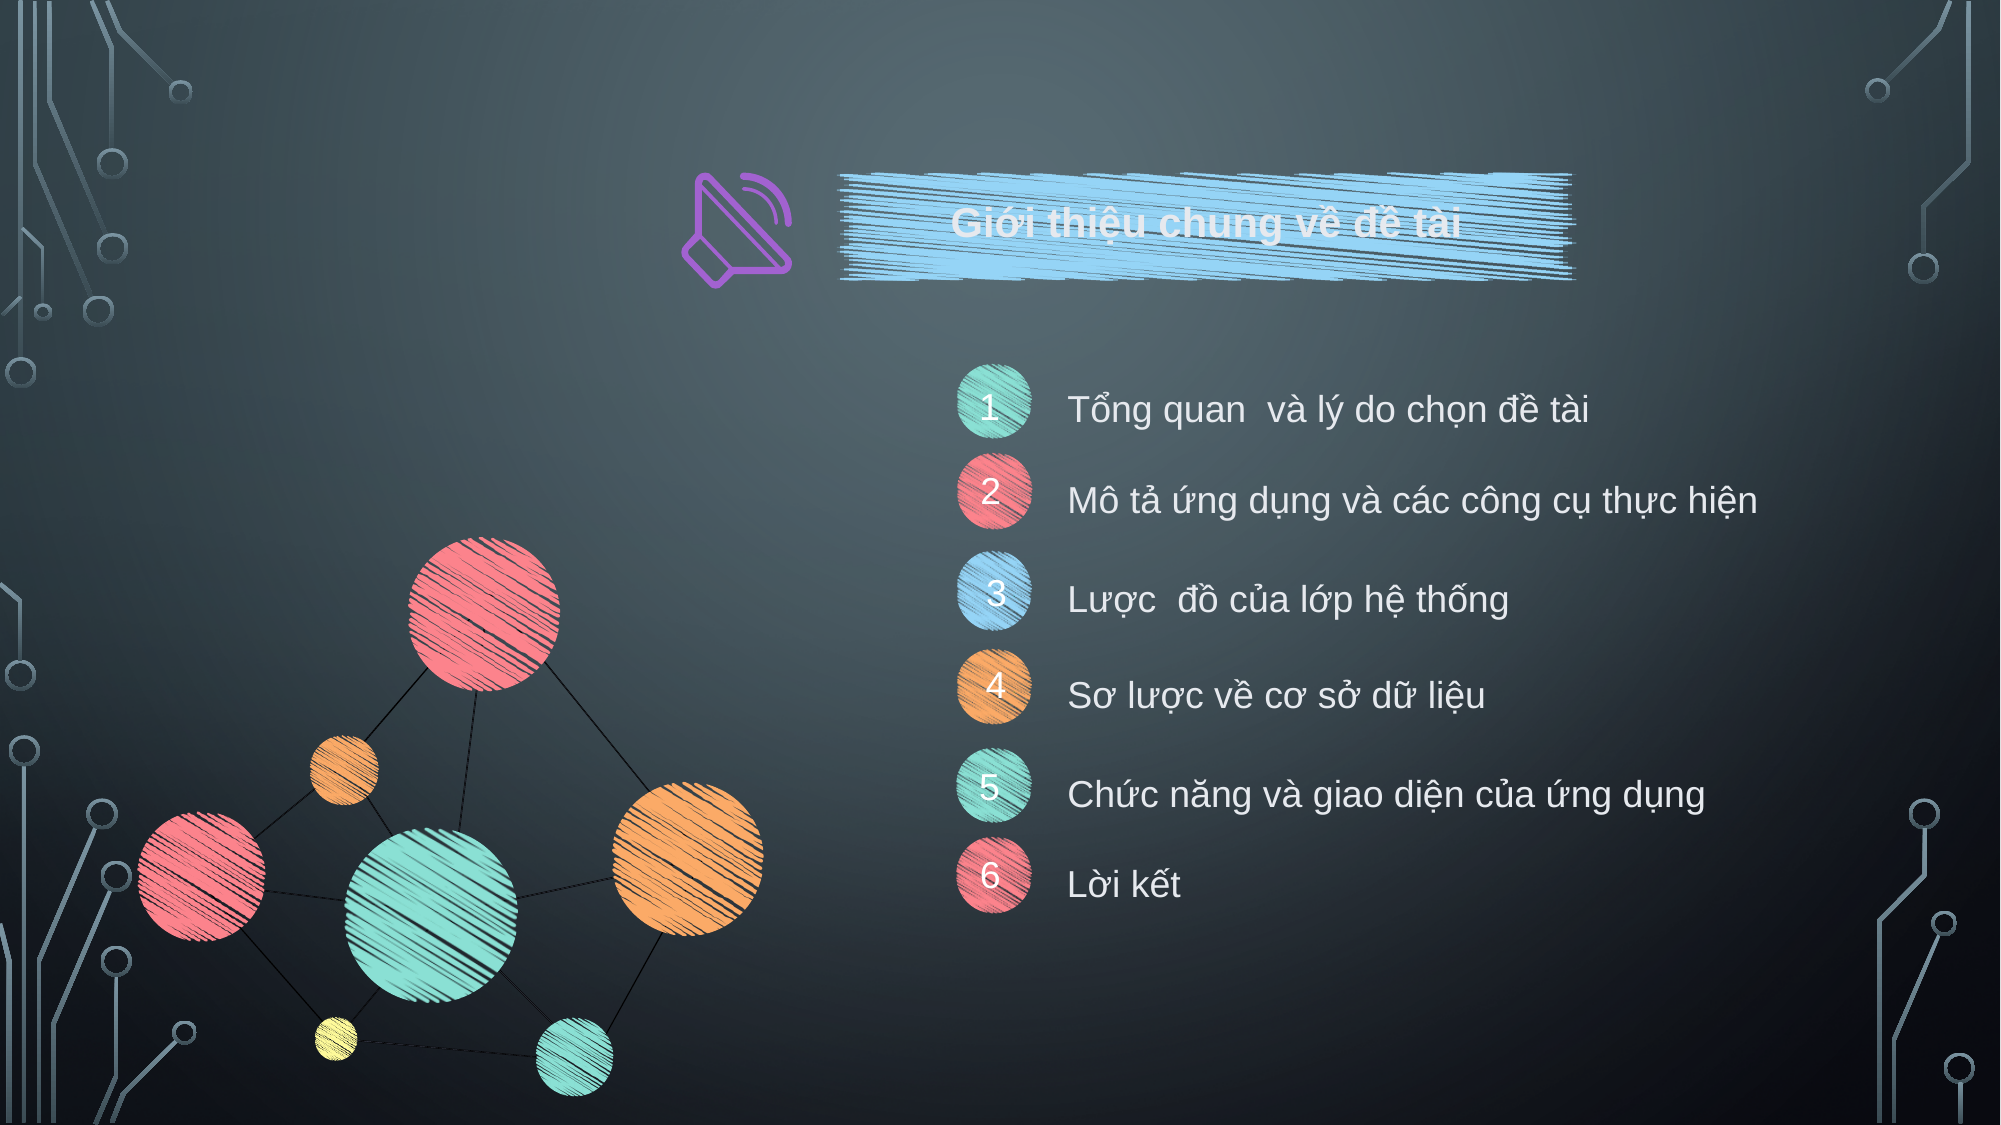

Giới thiệu chung về đề tài

Tổng quan  và lý do chọn đề tài
1

Mô tả ứng dụng và các công cụ thực hiện
2

Lược  đồ của lớp hệ thống
3

Sơ lược về cơ sở dữ liệu
4

Chức năng và giao diện của ứng dụng
5

Lời kết
6